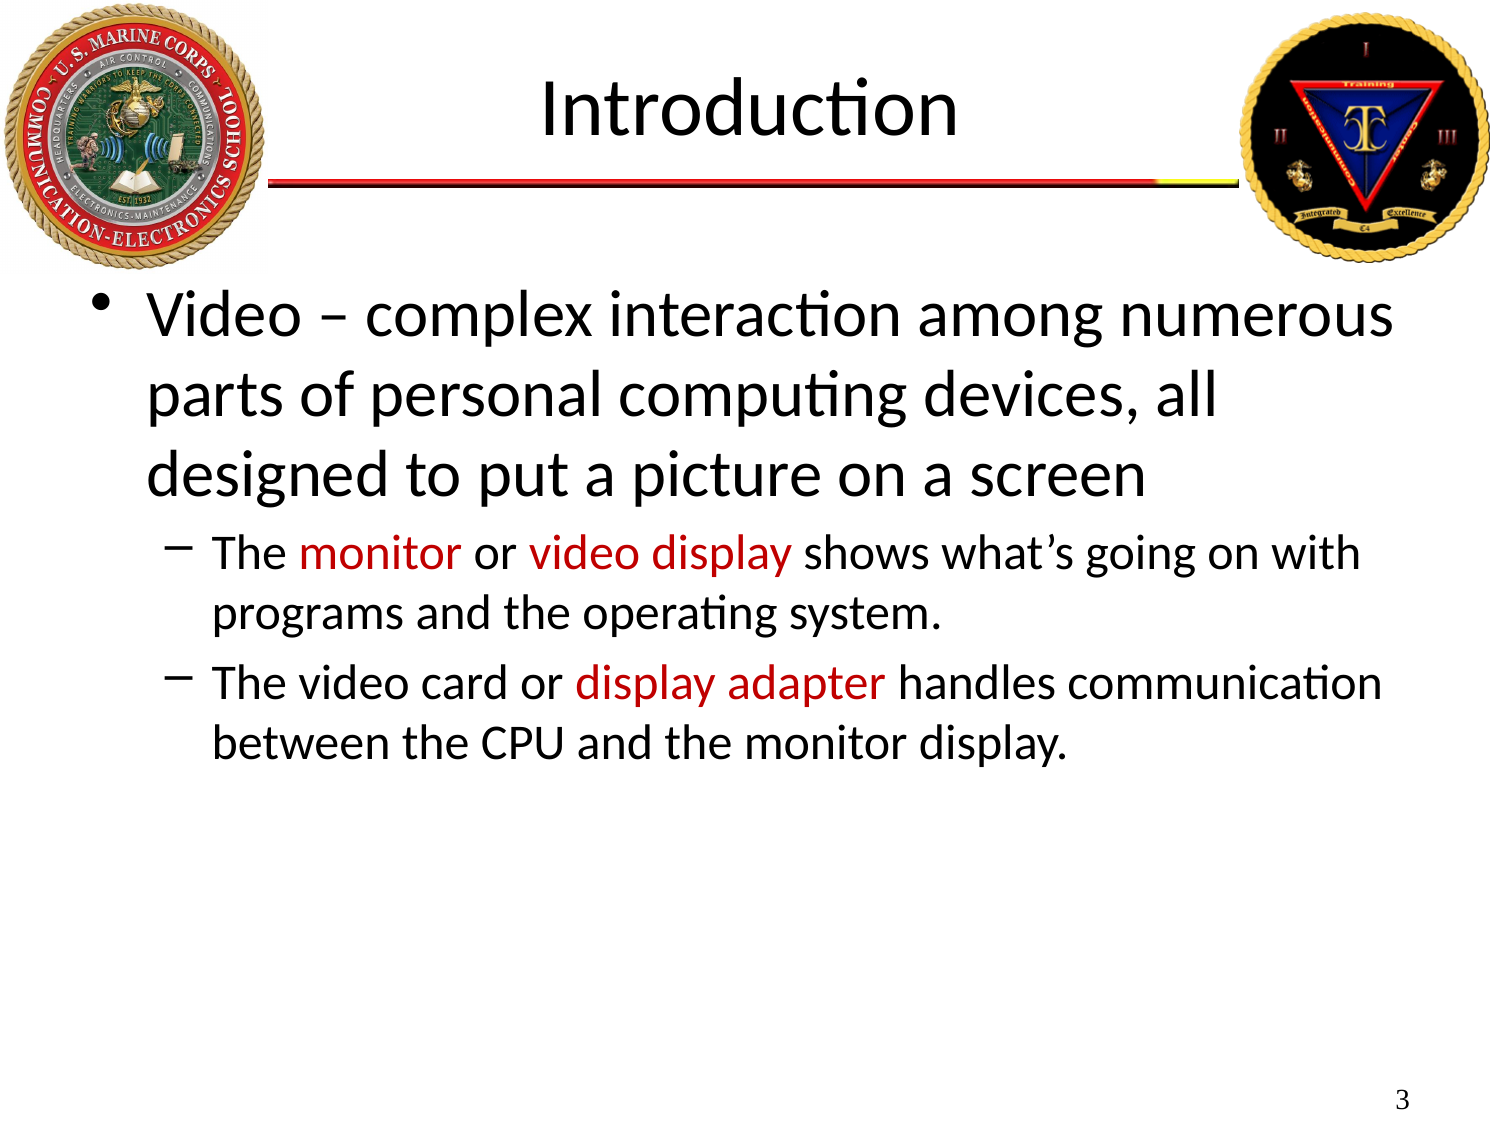

# Introduction
Video – complex interaction among numerous parts of personal computing devices, all designed to put a picture on a screen
The monitor or video display shows what’s going on with programs and the operating system.
The video card or display adapter handles communication between the CPU and the monitor display.